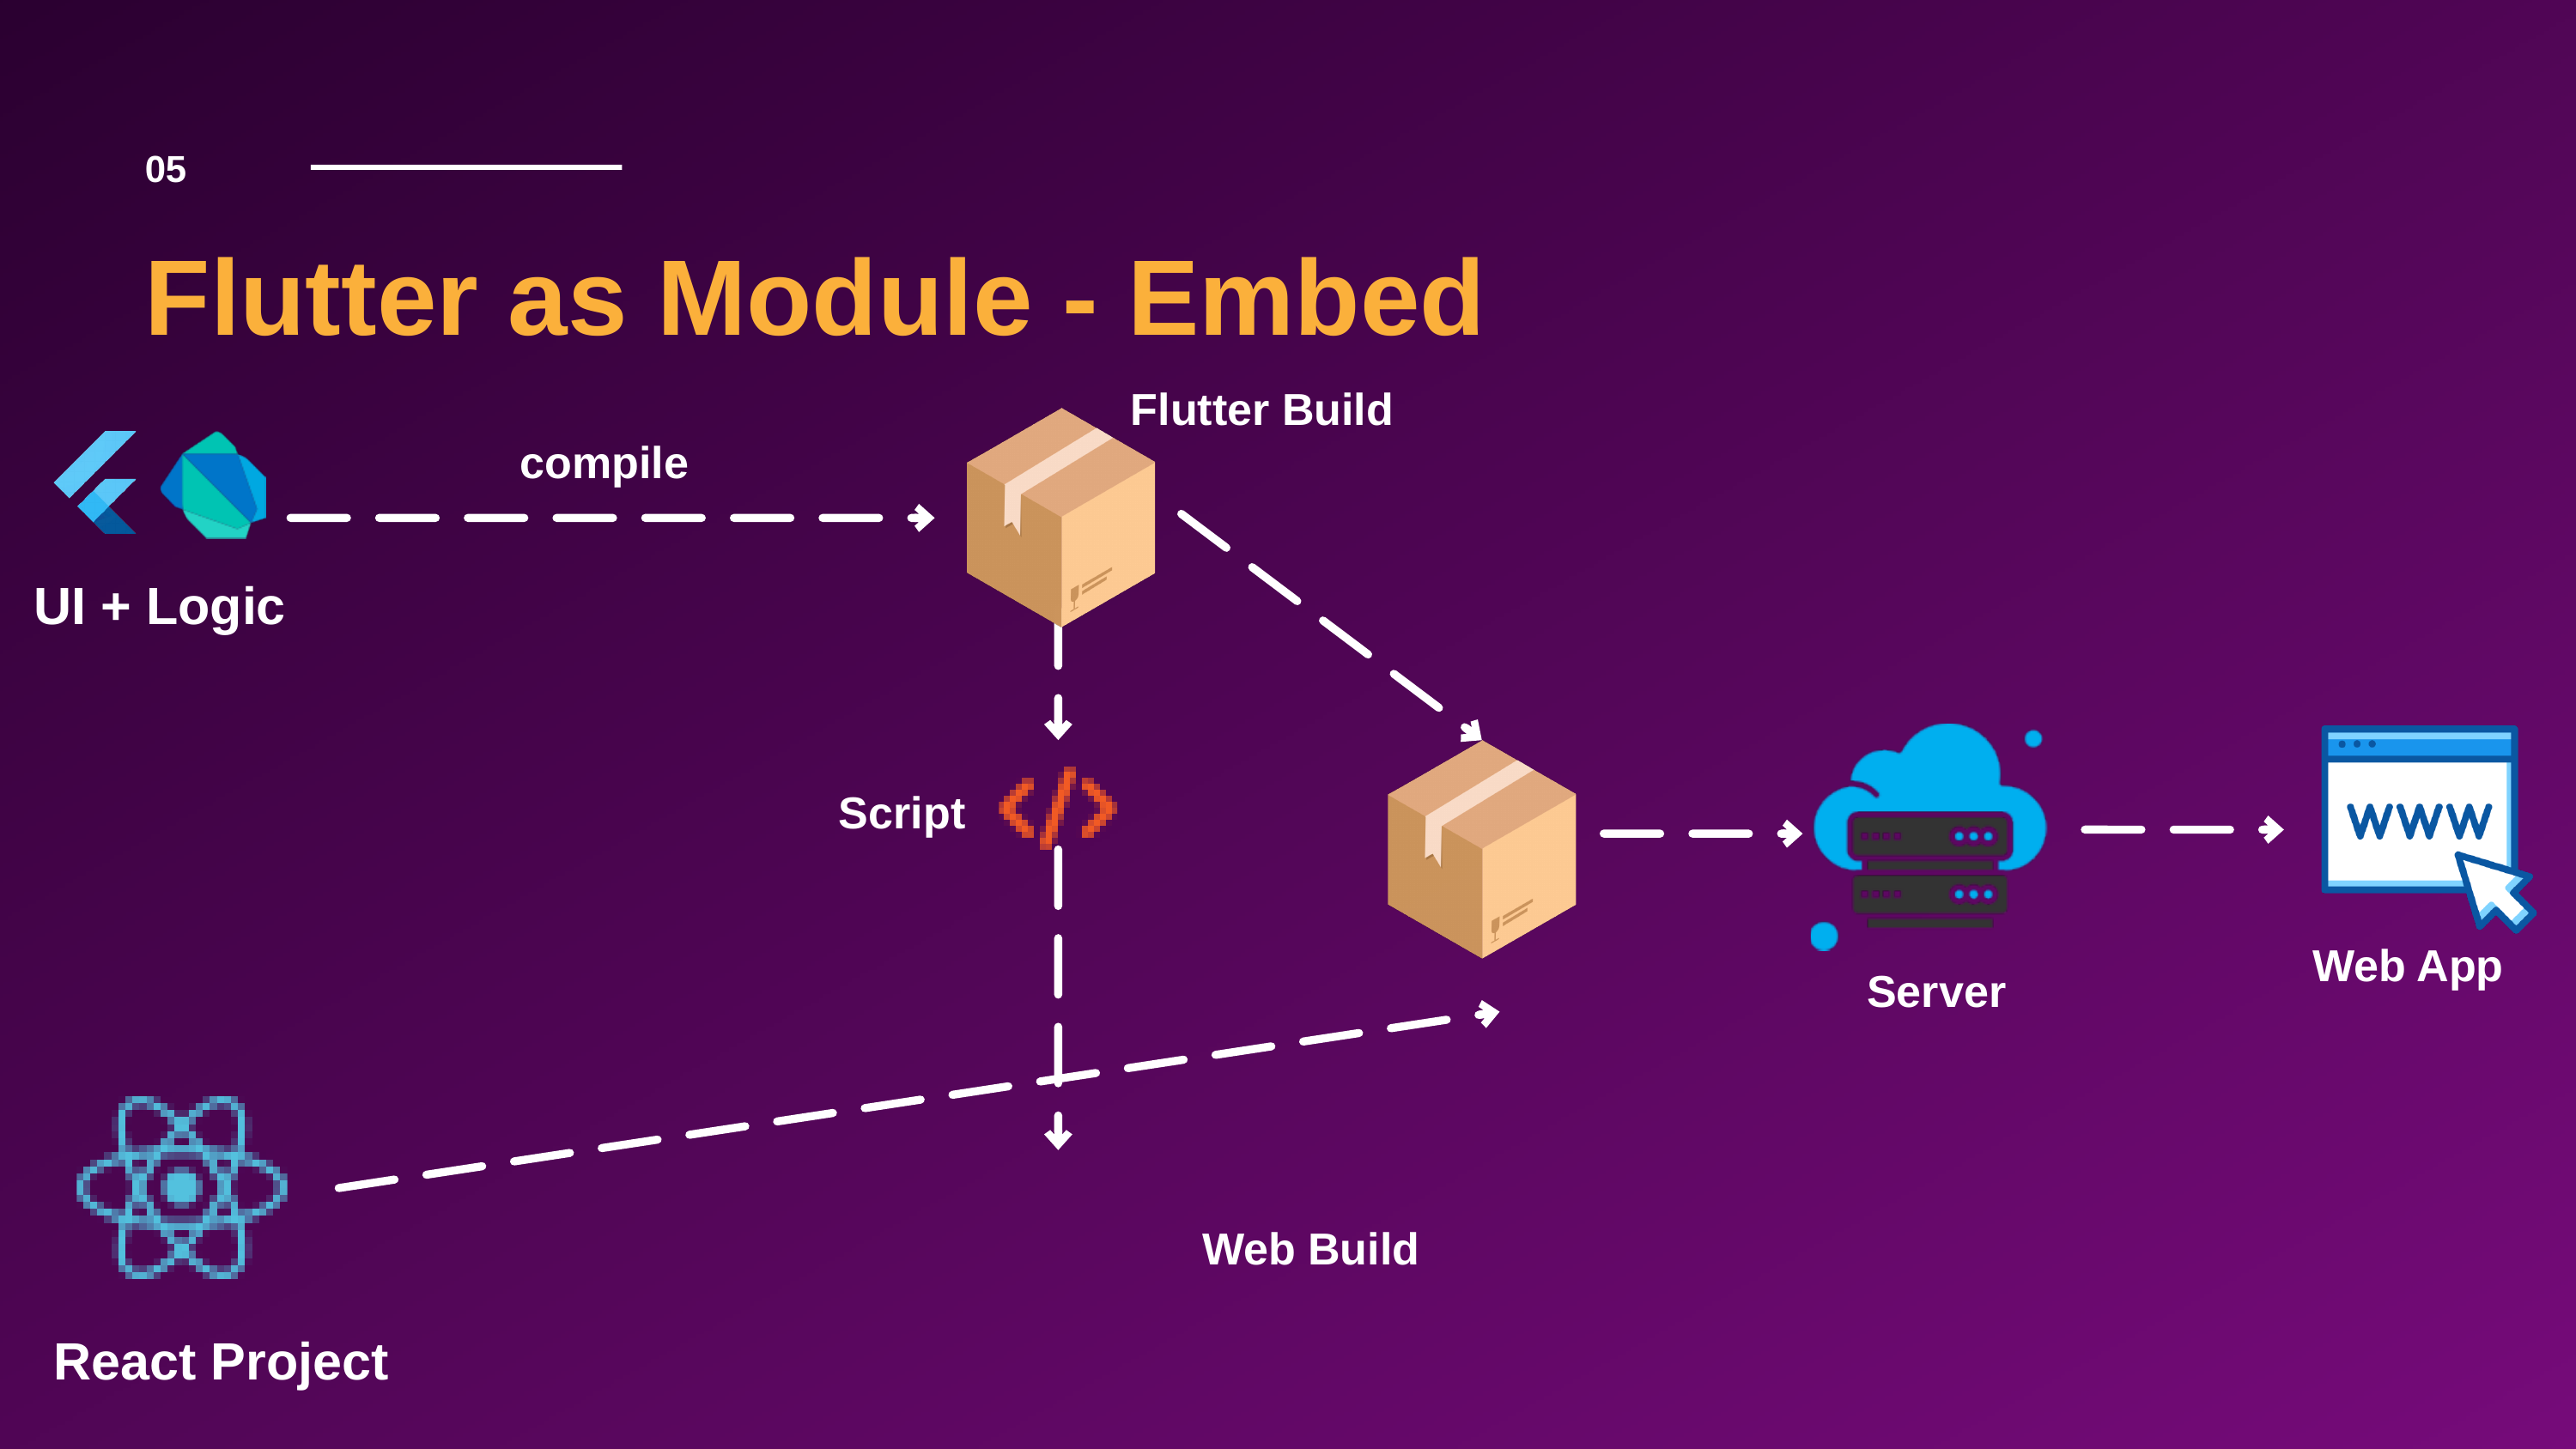

05

Flutter as Module - Embed
Flutter Build

compile

UI + Logic

Script

Web App
Server

Web Build
React Project